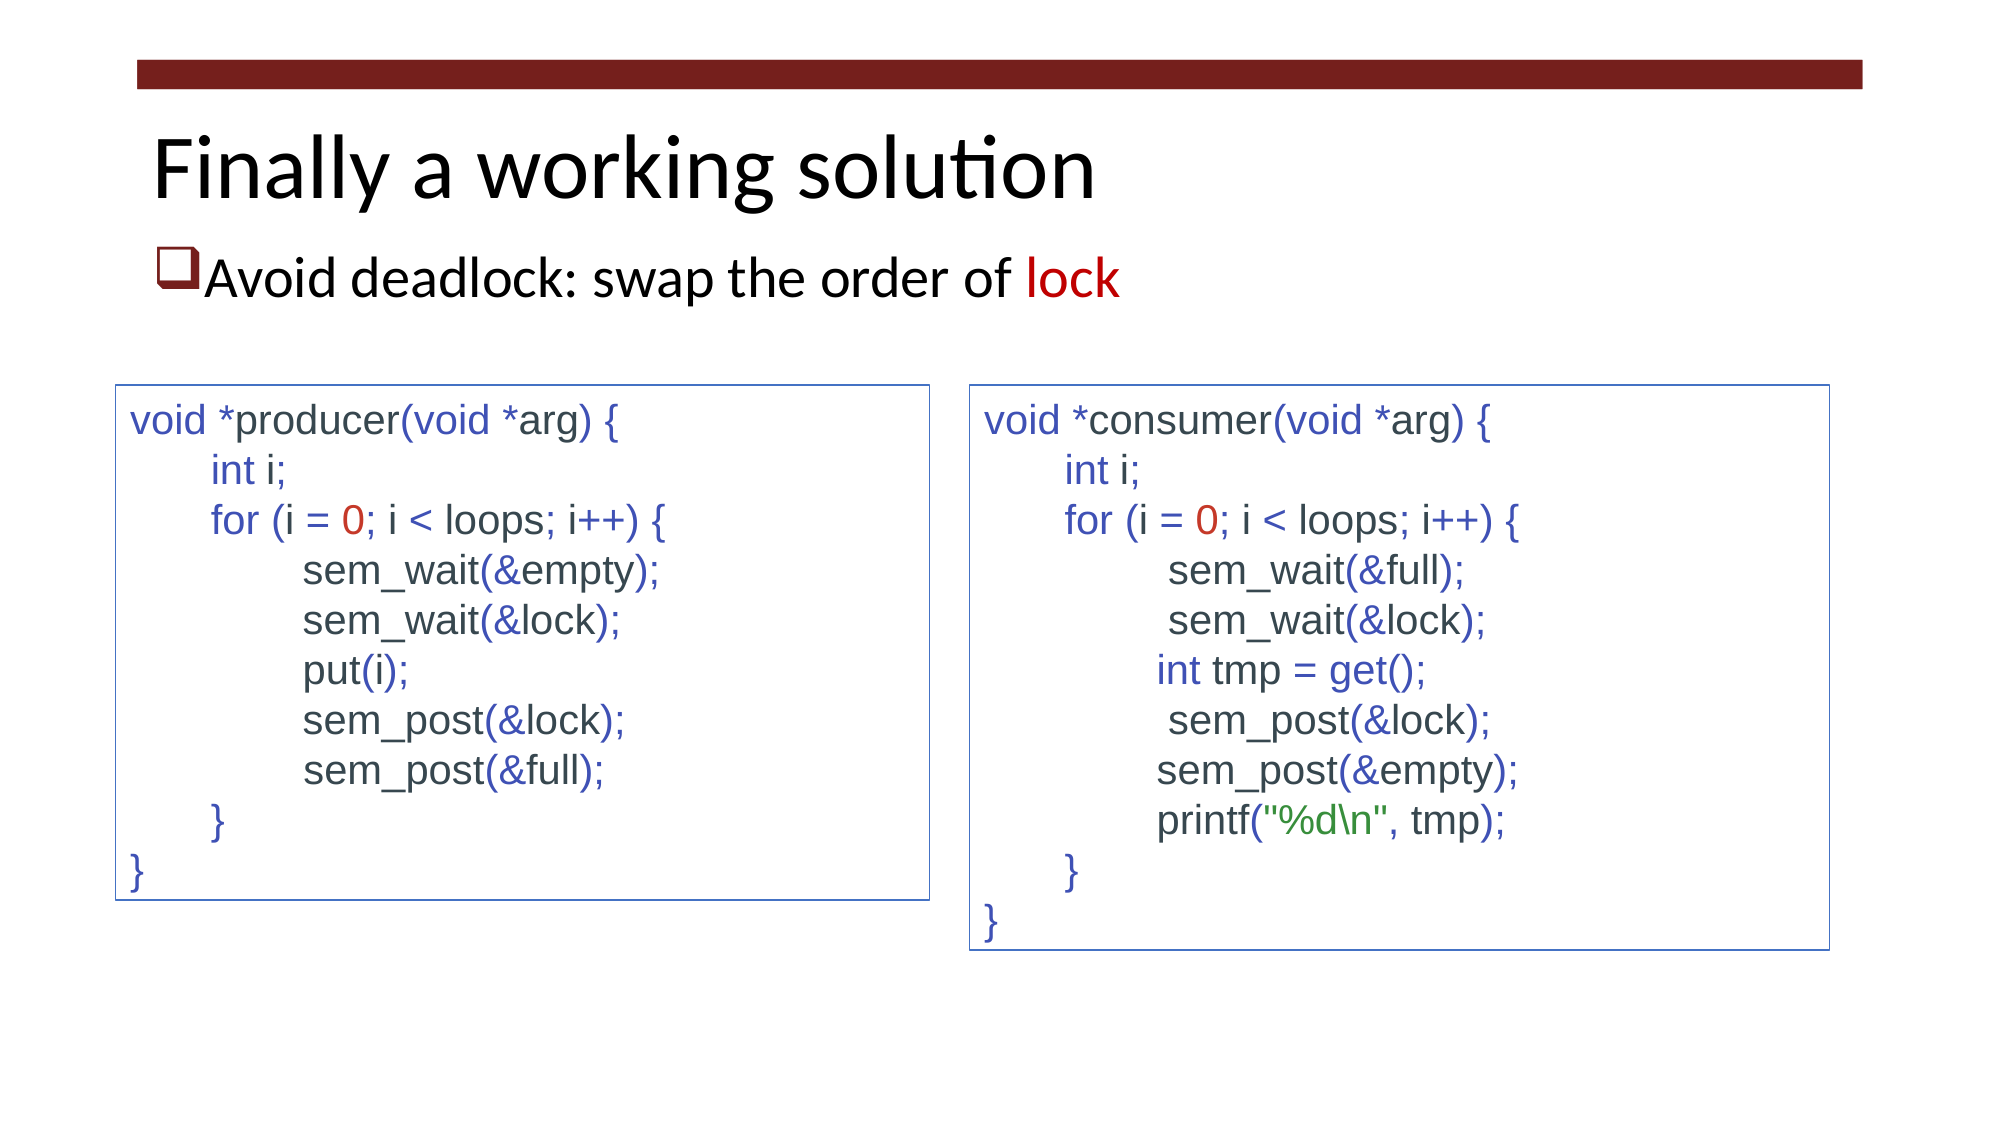

# Finally a working solution
Avoid deadlock: swap the order of lock
void *producer(void *arg) {
       int i;
       for (i = 0; i < loops; i++) {
               sem_wait(&empty);
               sem_wait(&lock);
               put(i);
               sem_post(&lock);
	  sem_post(&full);
       }
}
void *consumer(void *arg) {
       int i;
       for (i = 0; i < loops; i++) {
                sem_wait(&full);
                sem_wait(&lock);
               int tmp = get();
                sem_post(&lock);
               sem_post(&empty);
               printf("%d\n", tmp);
       }
}